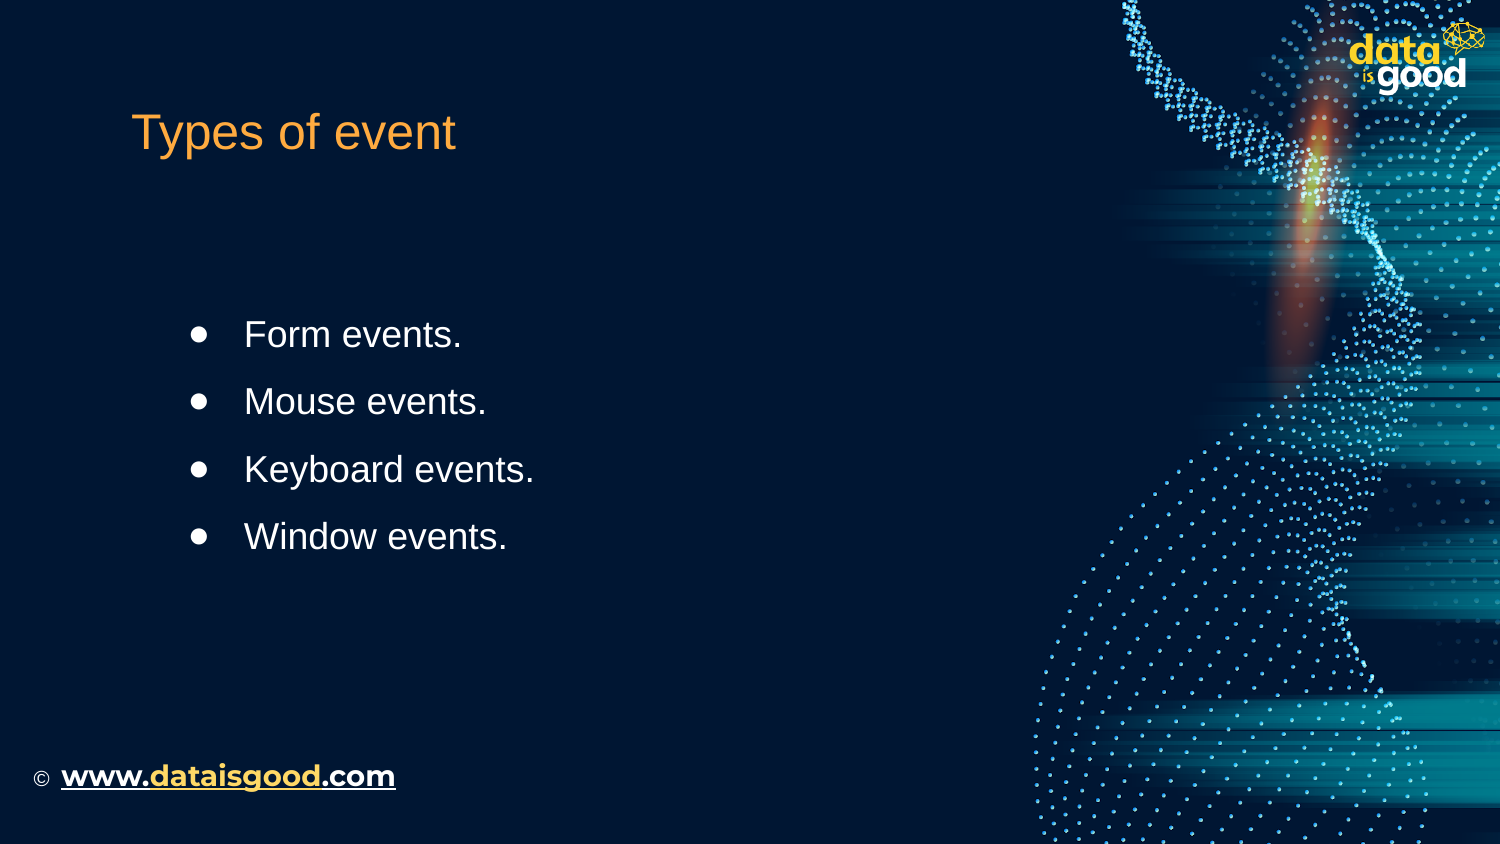

# Types of event
Form events.
Mouse events.
Keyboard events.
Window events.